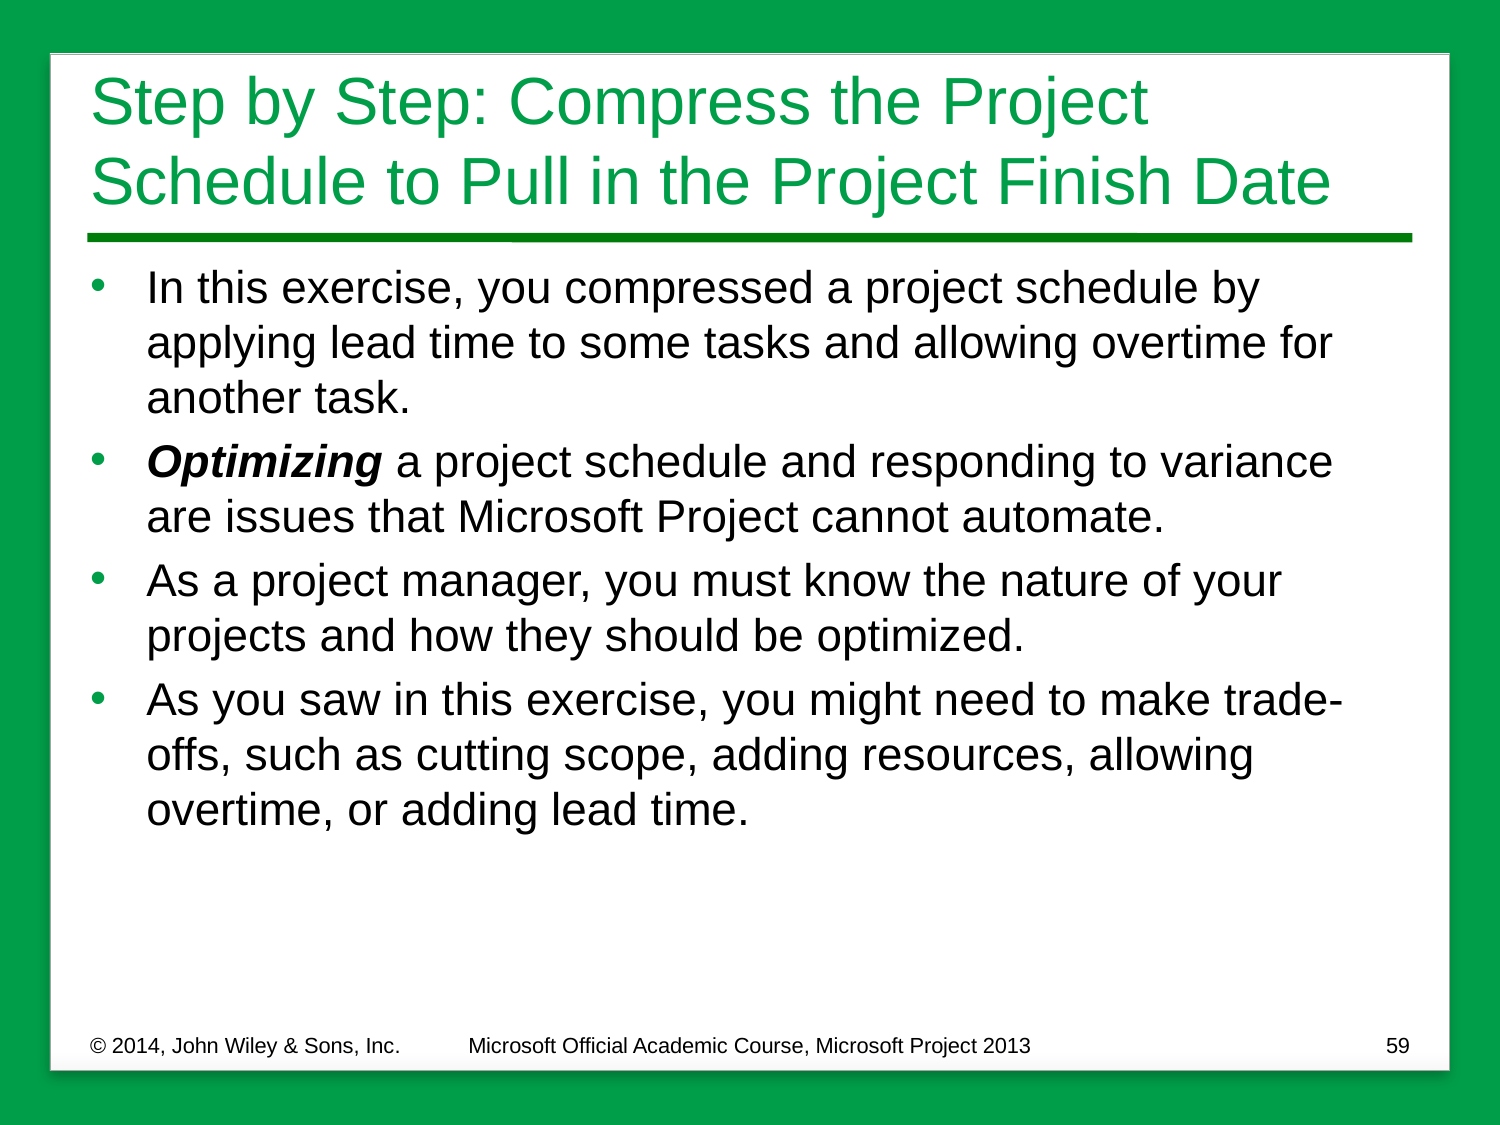

# Step by Step: Compress the Project Schedule to Pull in the Project Finish Date
In this exercise, you compressed a project schedule by applying lead time to some tasks and allowing overtime for another task.
Optimizing a project schedule and responding to variance are issues that Microsoft Project cannot automate.
As a project manager, you must know the nature of your projects and how they should be optimized.
As you saw in this exercise, you might need to make trade-offs, such as cutting scope, adding resources, allowing overtime, or adding lead time.
© 2014, John Wiley & Sons, Inc.
Microsoft Official Academic Course, Microsoft Project 2013
59